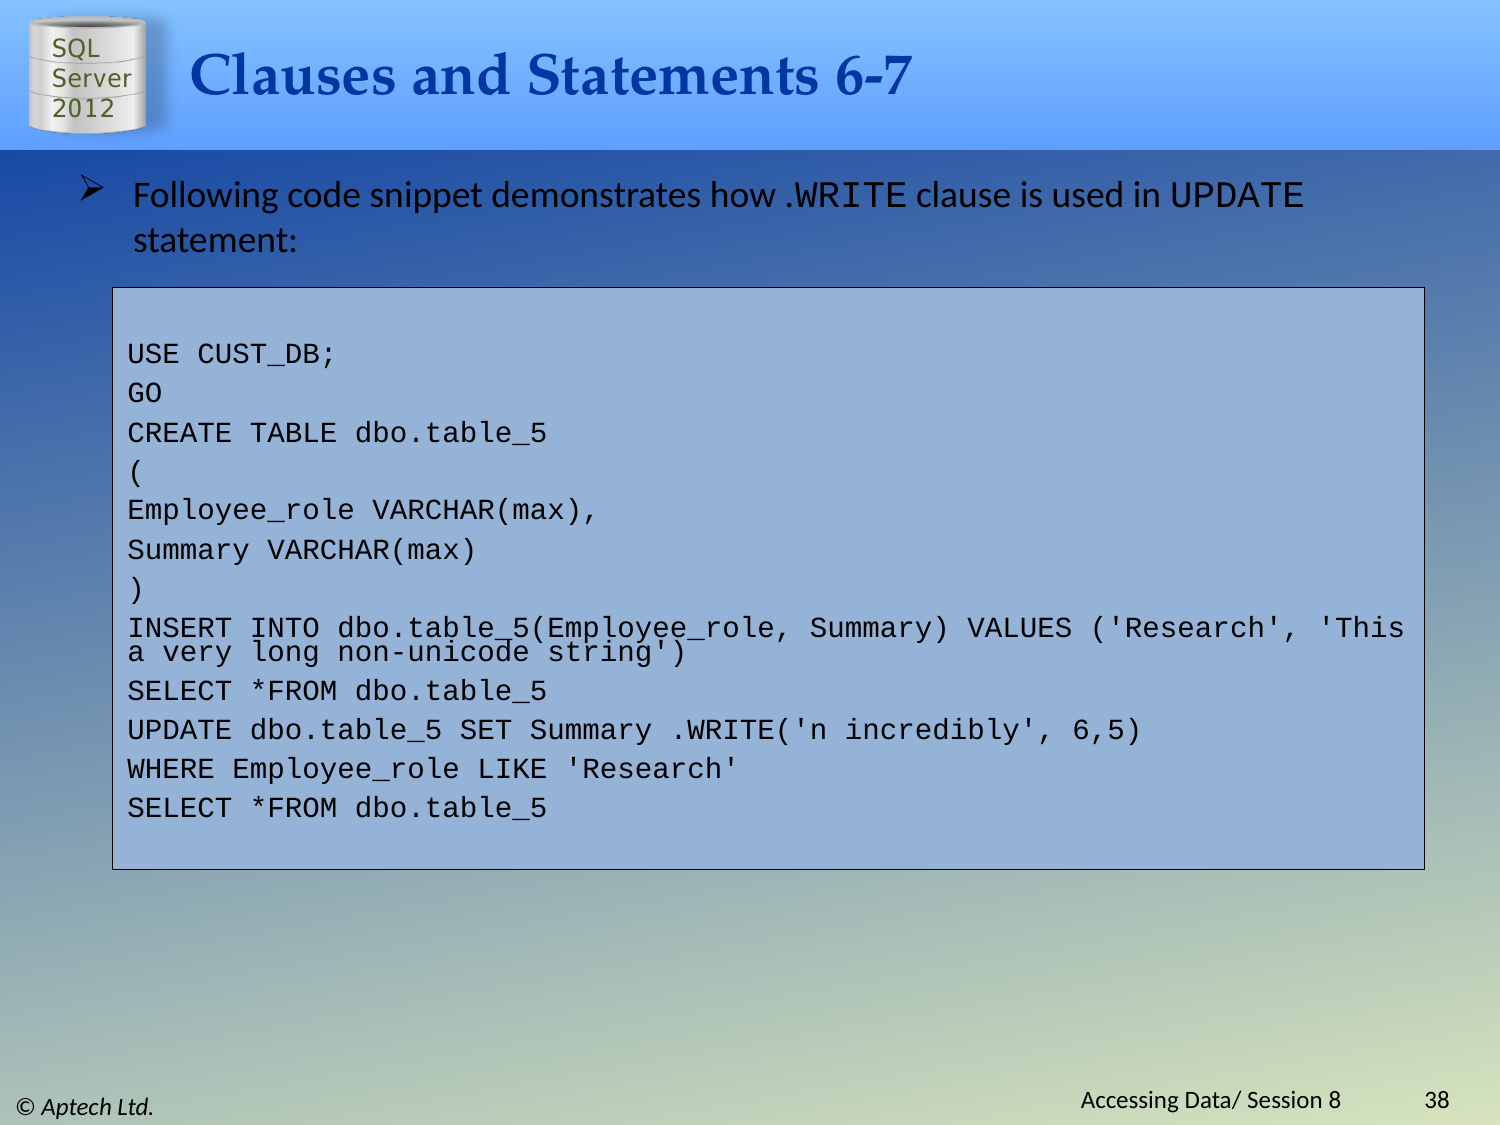

# Clauses and Statements 6-7
Following code snippet demonstrates how .WRITE clause is used in UPDATE statement:

USE CUST_DB;
GO
CREATE TABLE dbo.table_5
(
Employee_role VARCHAR(max),
Summary VARCHAR(max)
)
INSERT INTO dbo.table_5(Employee_role, Summary) VALUES ('Research', 'This a very long non-unicode string')
SELECT *FROM dbo.table_5
UPDATE dbo.table_5 SET Summary .WRITE('n incredibly', 6,5)
WHERE Employee_role LIKE 'Research'
SELECT *FROM dbo.table_5

Accessing Data/ Session 8
38